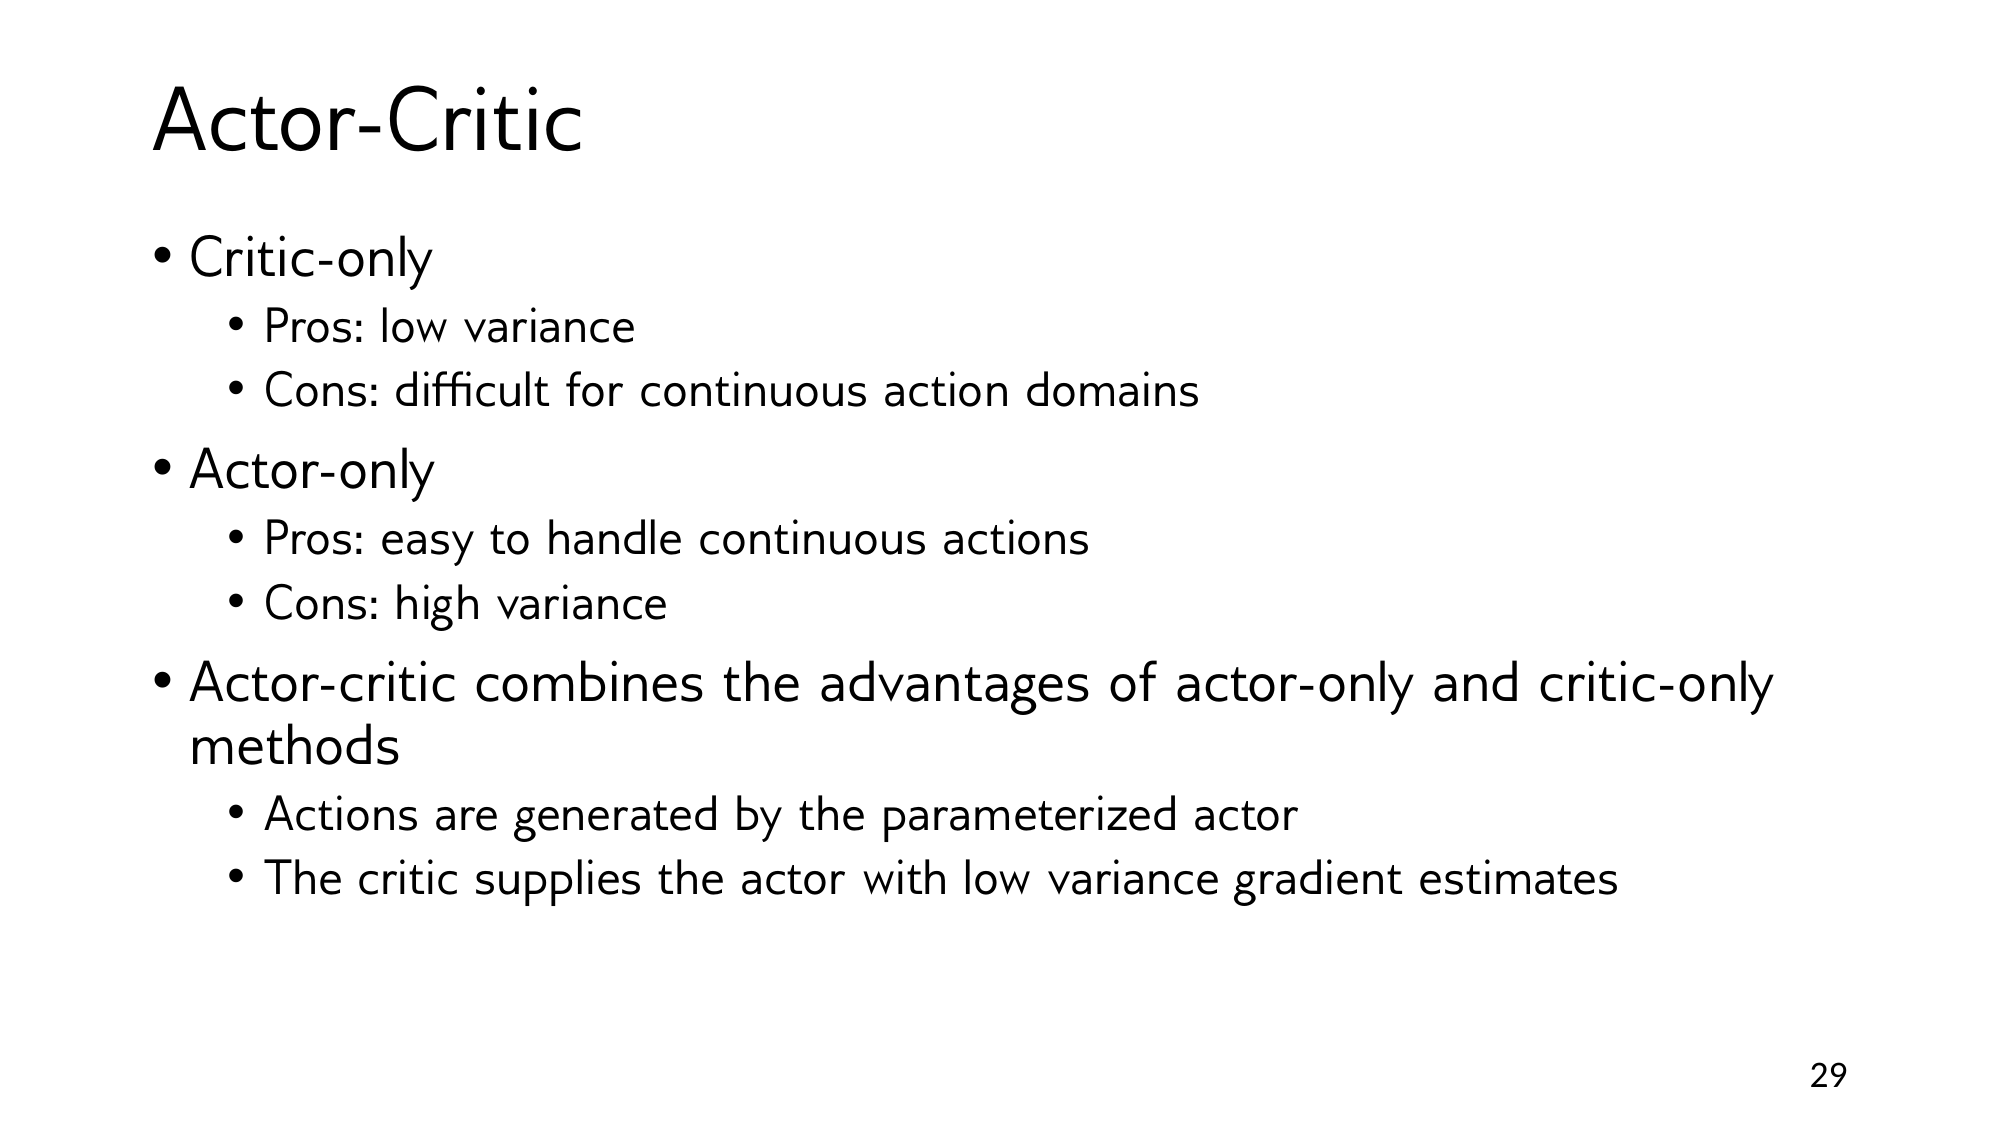

# Actor-Critic
Critic-only
Pros: low variance
Cons: difficult for continuous action domains
Actor-only
Pros: easy to handle continuous actions
Cons: high variance
Actor-critic combines the advantages of actor-only and critic-only methods
Actions are generated by the parameterized actor
The critic supplies the actor with low variance gradient estimates

29